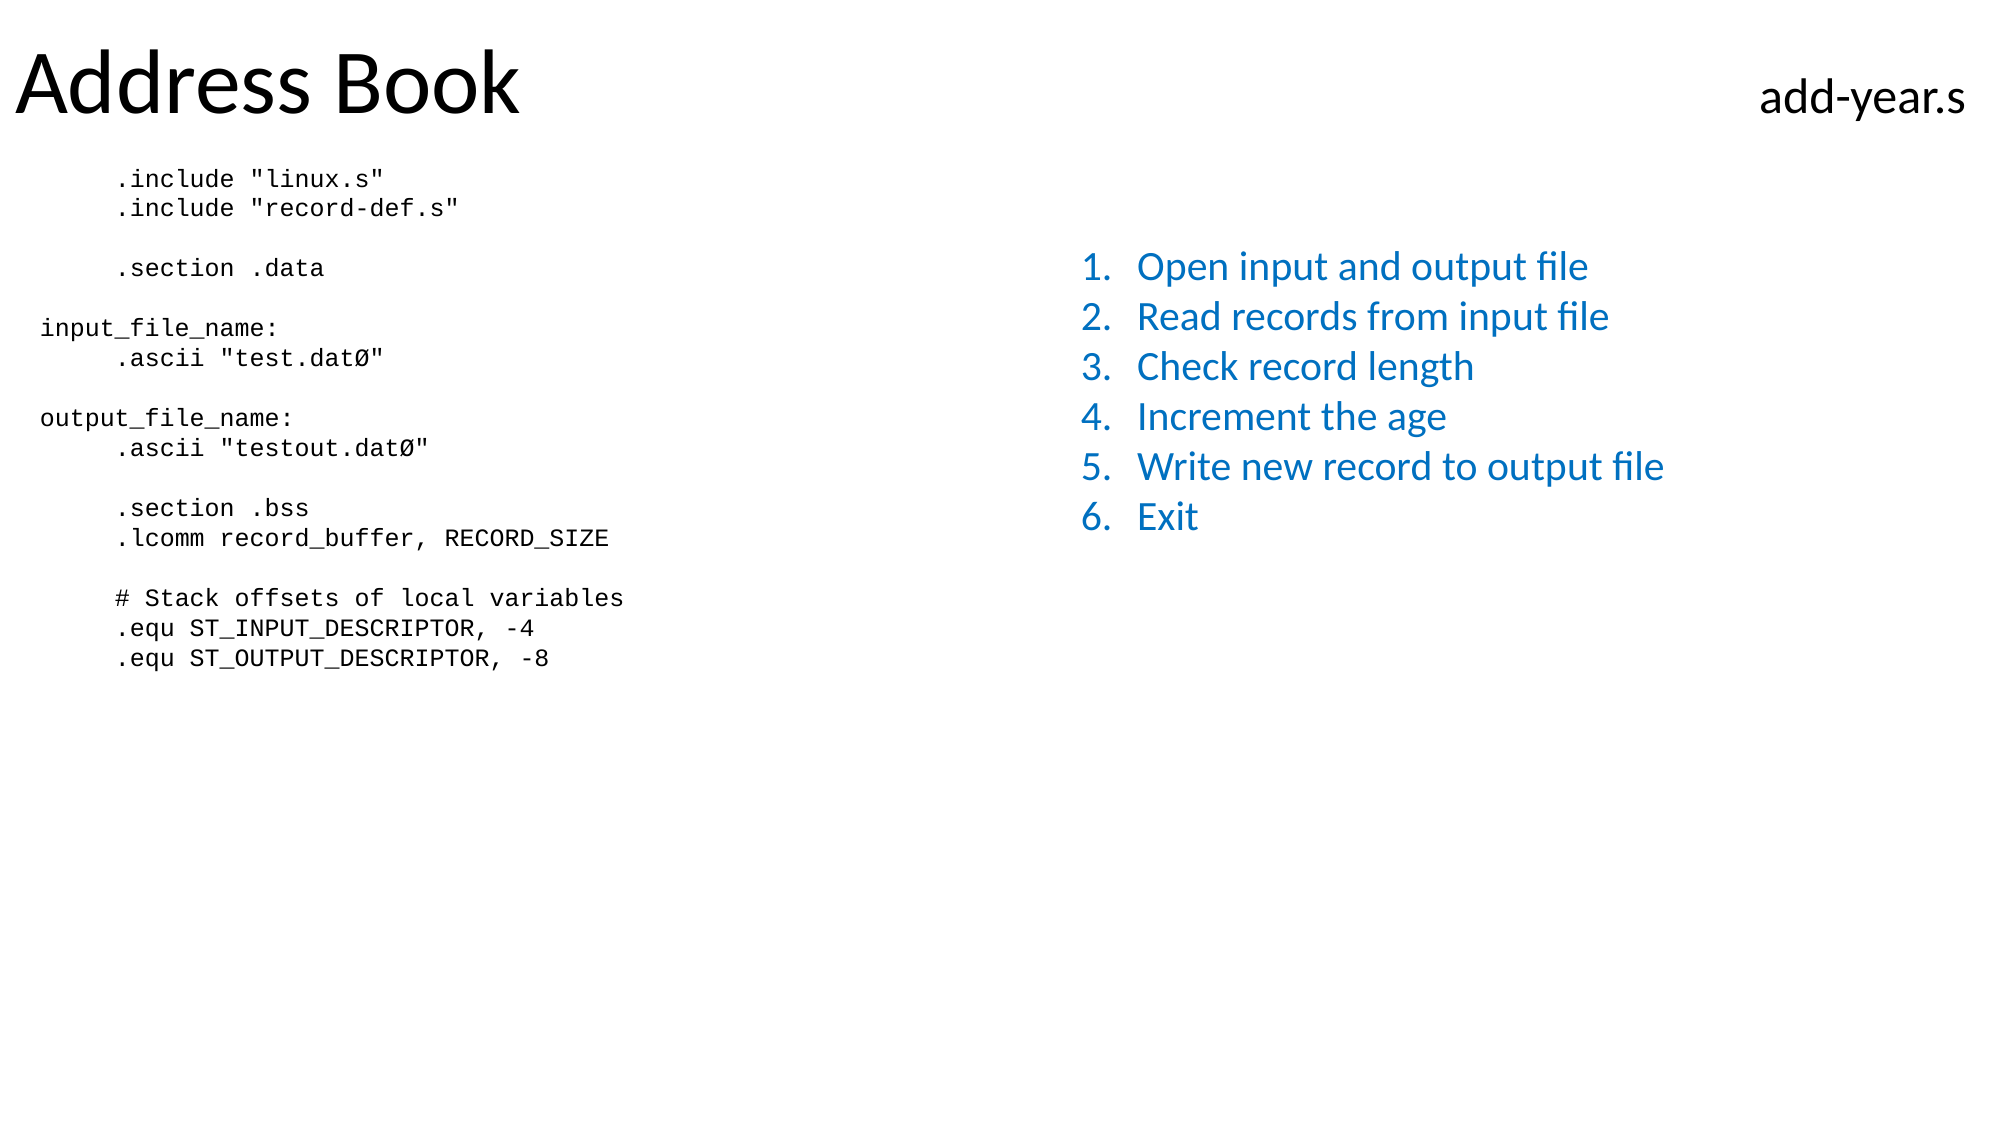

# Address Book						                   add-year.s
.include "linux.s"
.include "record-def.s"

.section .data

input_file_name:
.ascii "test.datØ"

output_file_name:
.ascii "testout.datØ"

.section .bss
.lcomm record_buffer, RECORD_SIZE

# Stack offsets of local variables
.equ ST_INPUT_DESCRIPTOR, -4
.equ ST_OUTPUT_DESCRIPTOR, -8

Open input and output file
Read records from input file
Check record length
Increment the age
Write new record to output file
Exit